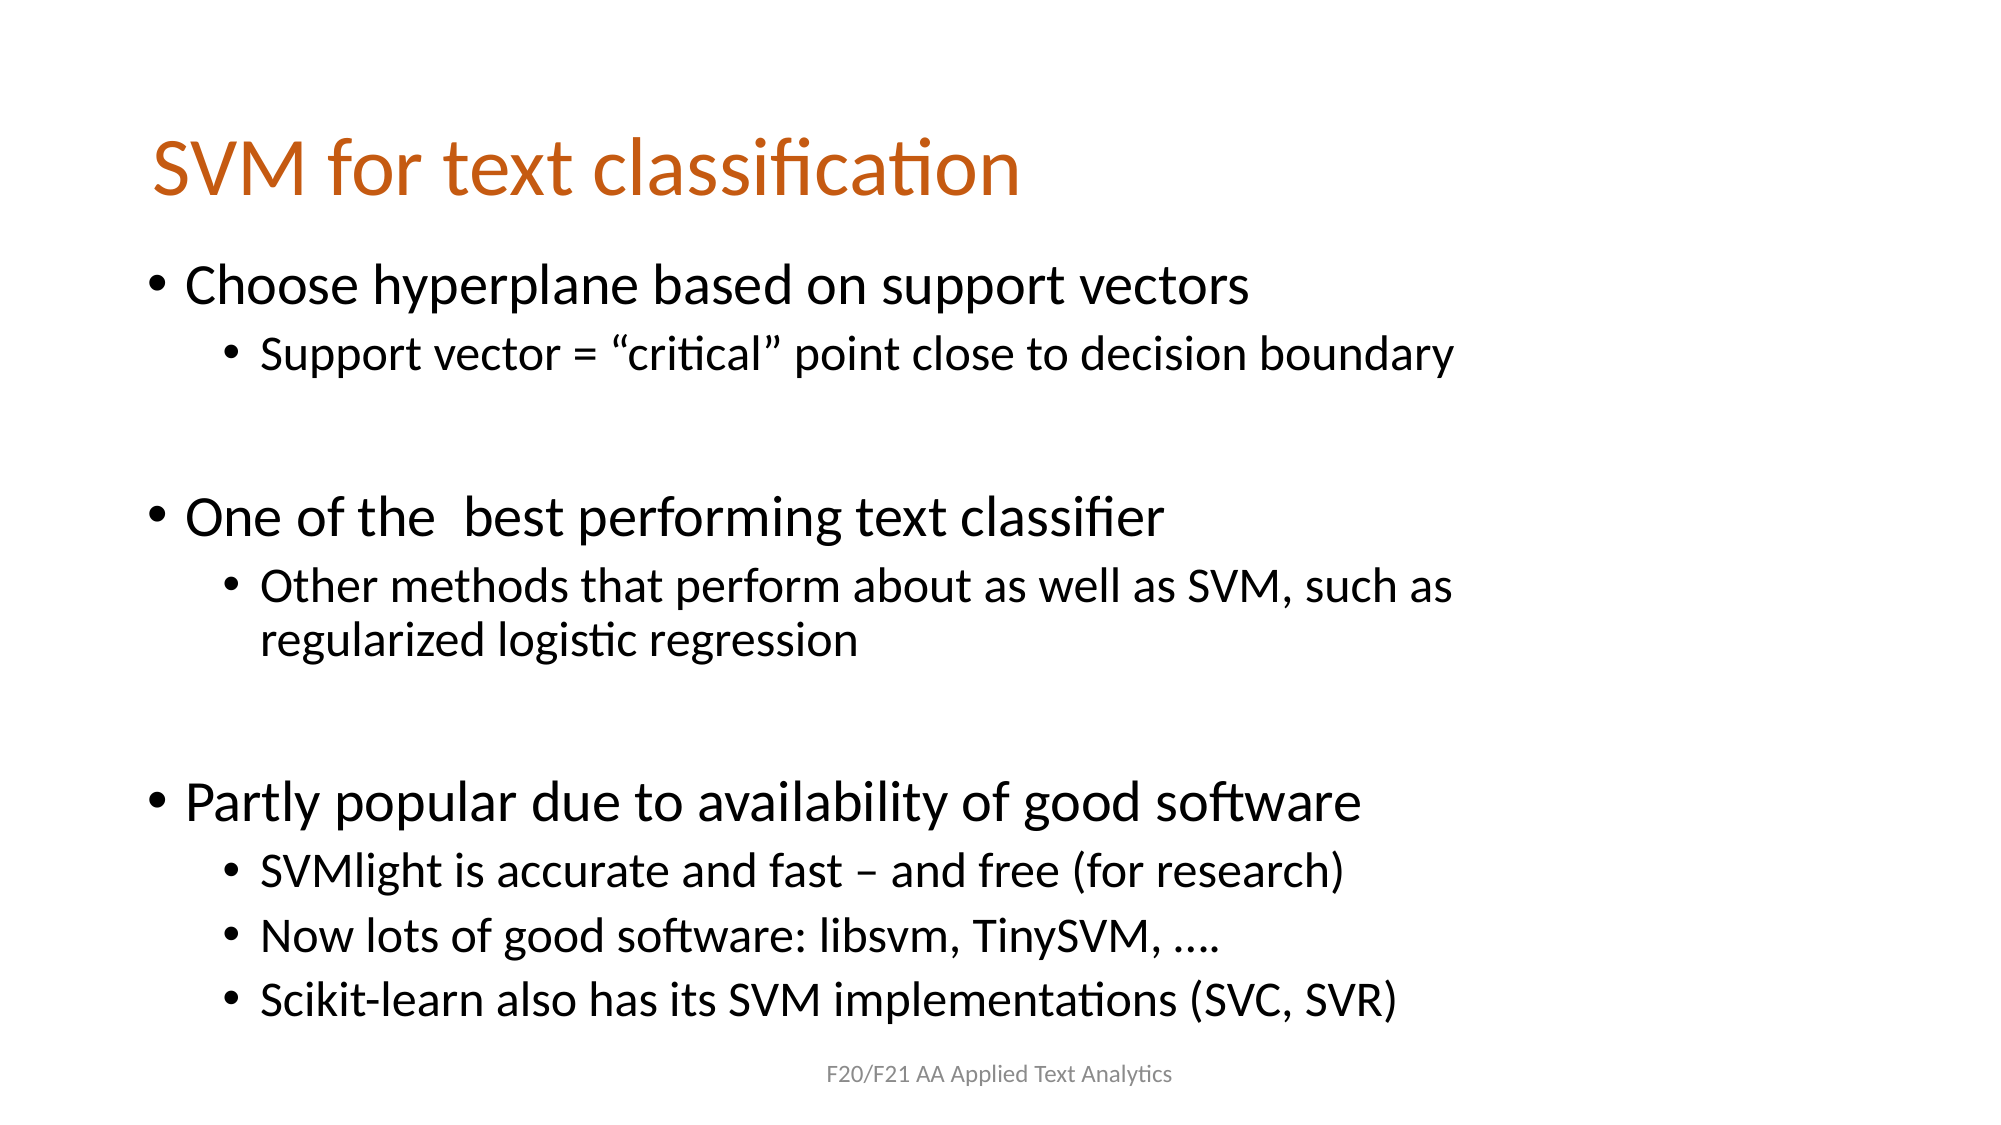

# SVM for text classification
Choose hyperplane based on support vectors
Support vector = “critical” point close to decision boundary

One of the  best performing text classifier
Other methods that perform about as well as SVM, such as regularized logistic regression

Partly popular due to availability of good software
SVMlight is accurate and fast – and free (for research)
Now lots of good software: libsvm, TinySVM, ….
Scikit-learn also has its SVM implementations (SVC, SVR)
F20/F21 AA Applied Text Analytics